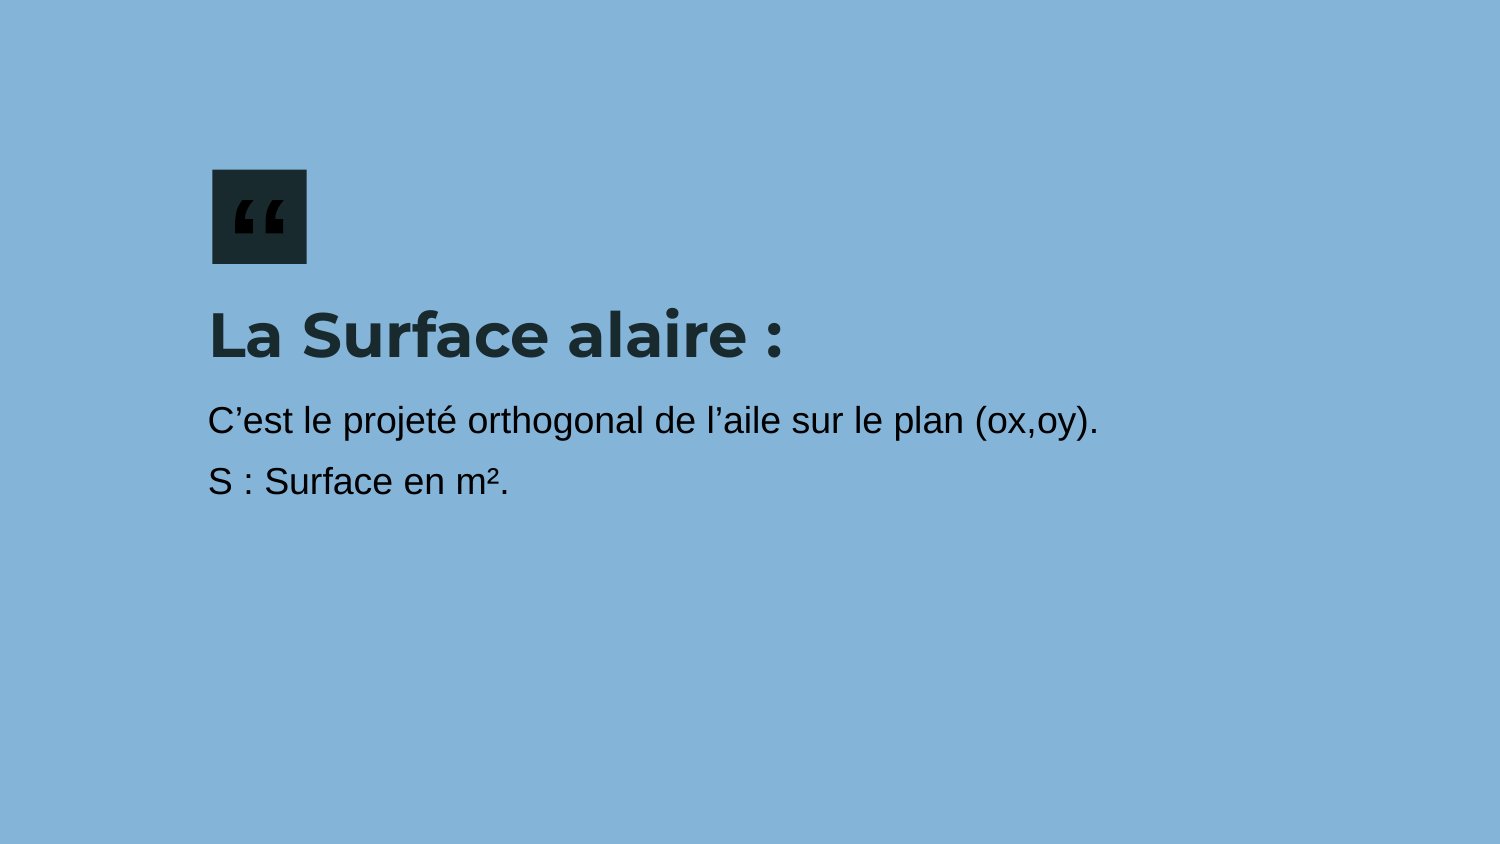

La Surface alaire :
C’est le projeté orthogonal de l’aile sur le plan (ox,oy).
S : Surface en m².